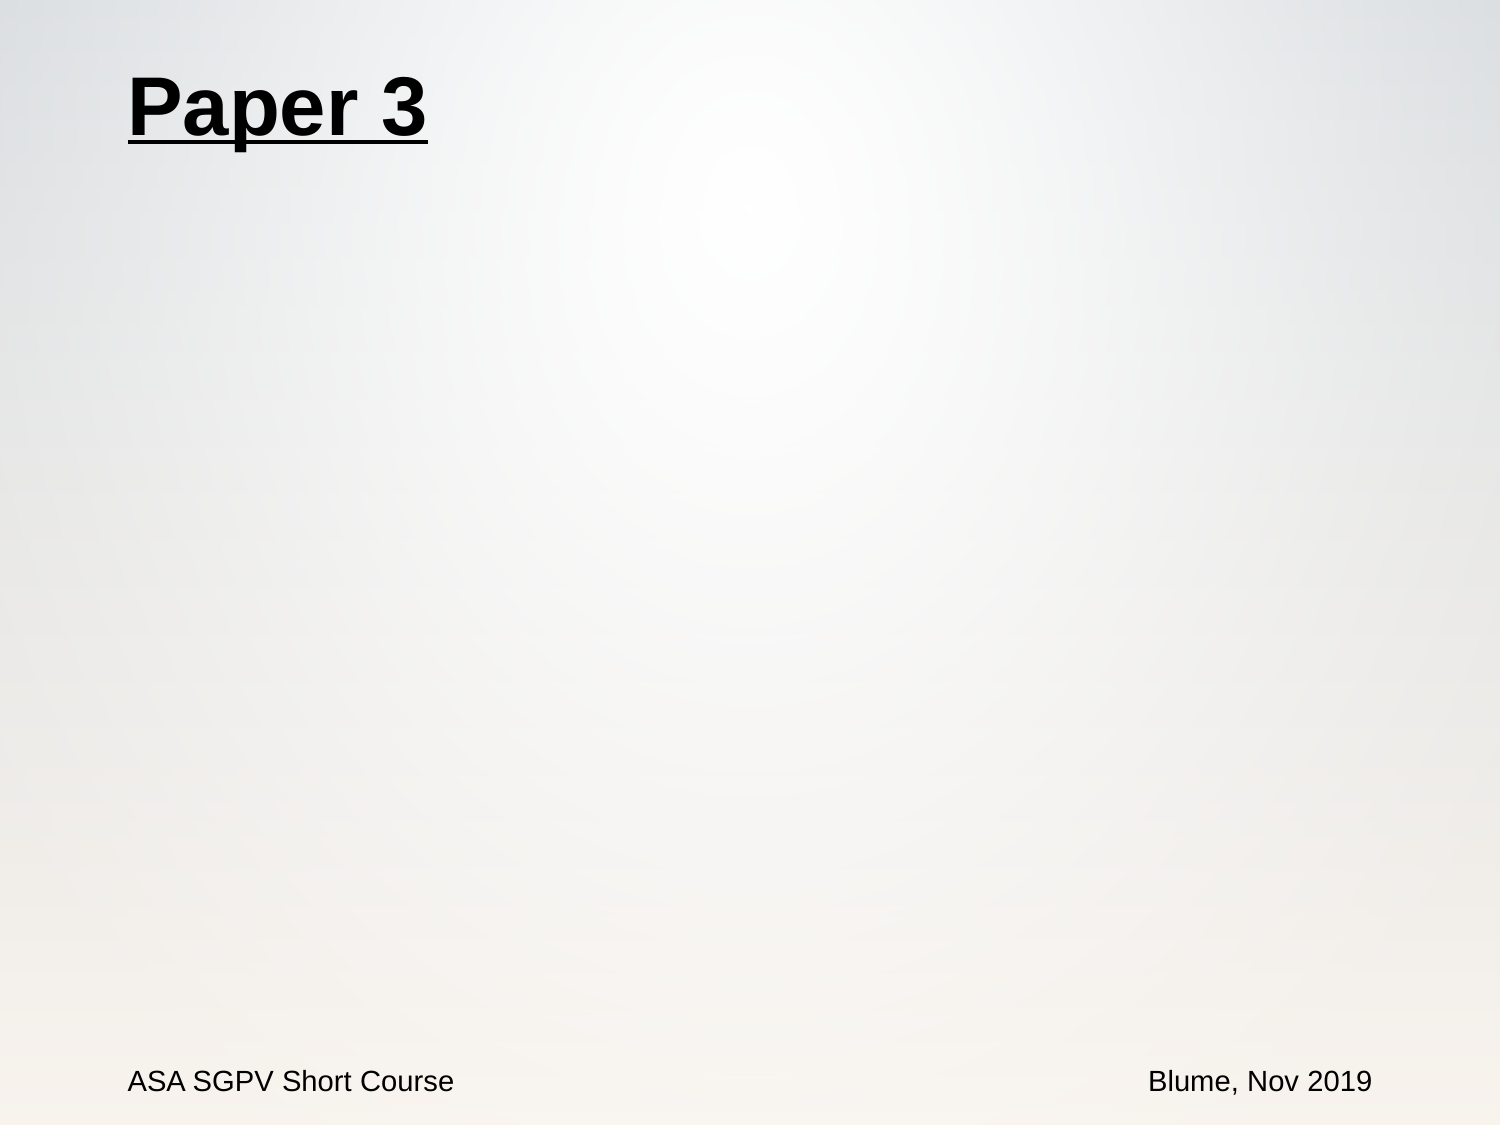

# Paper 3

ASA SGPV Short Course
Blume, Nov 2019